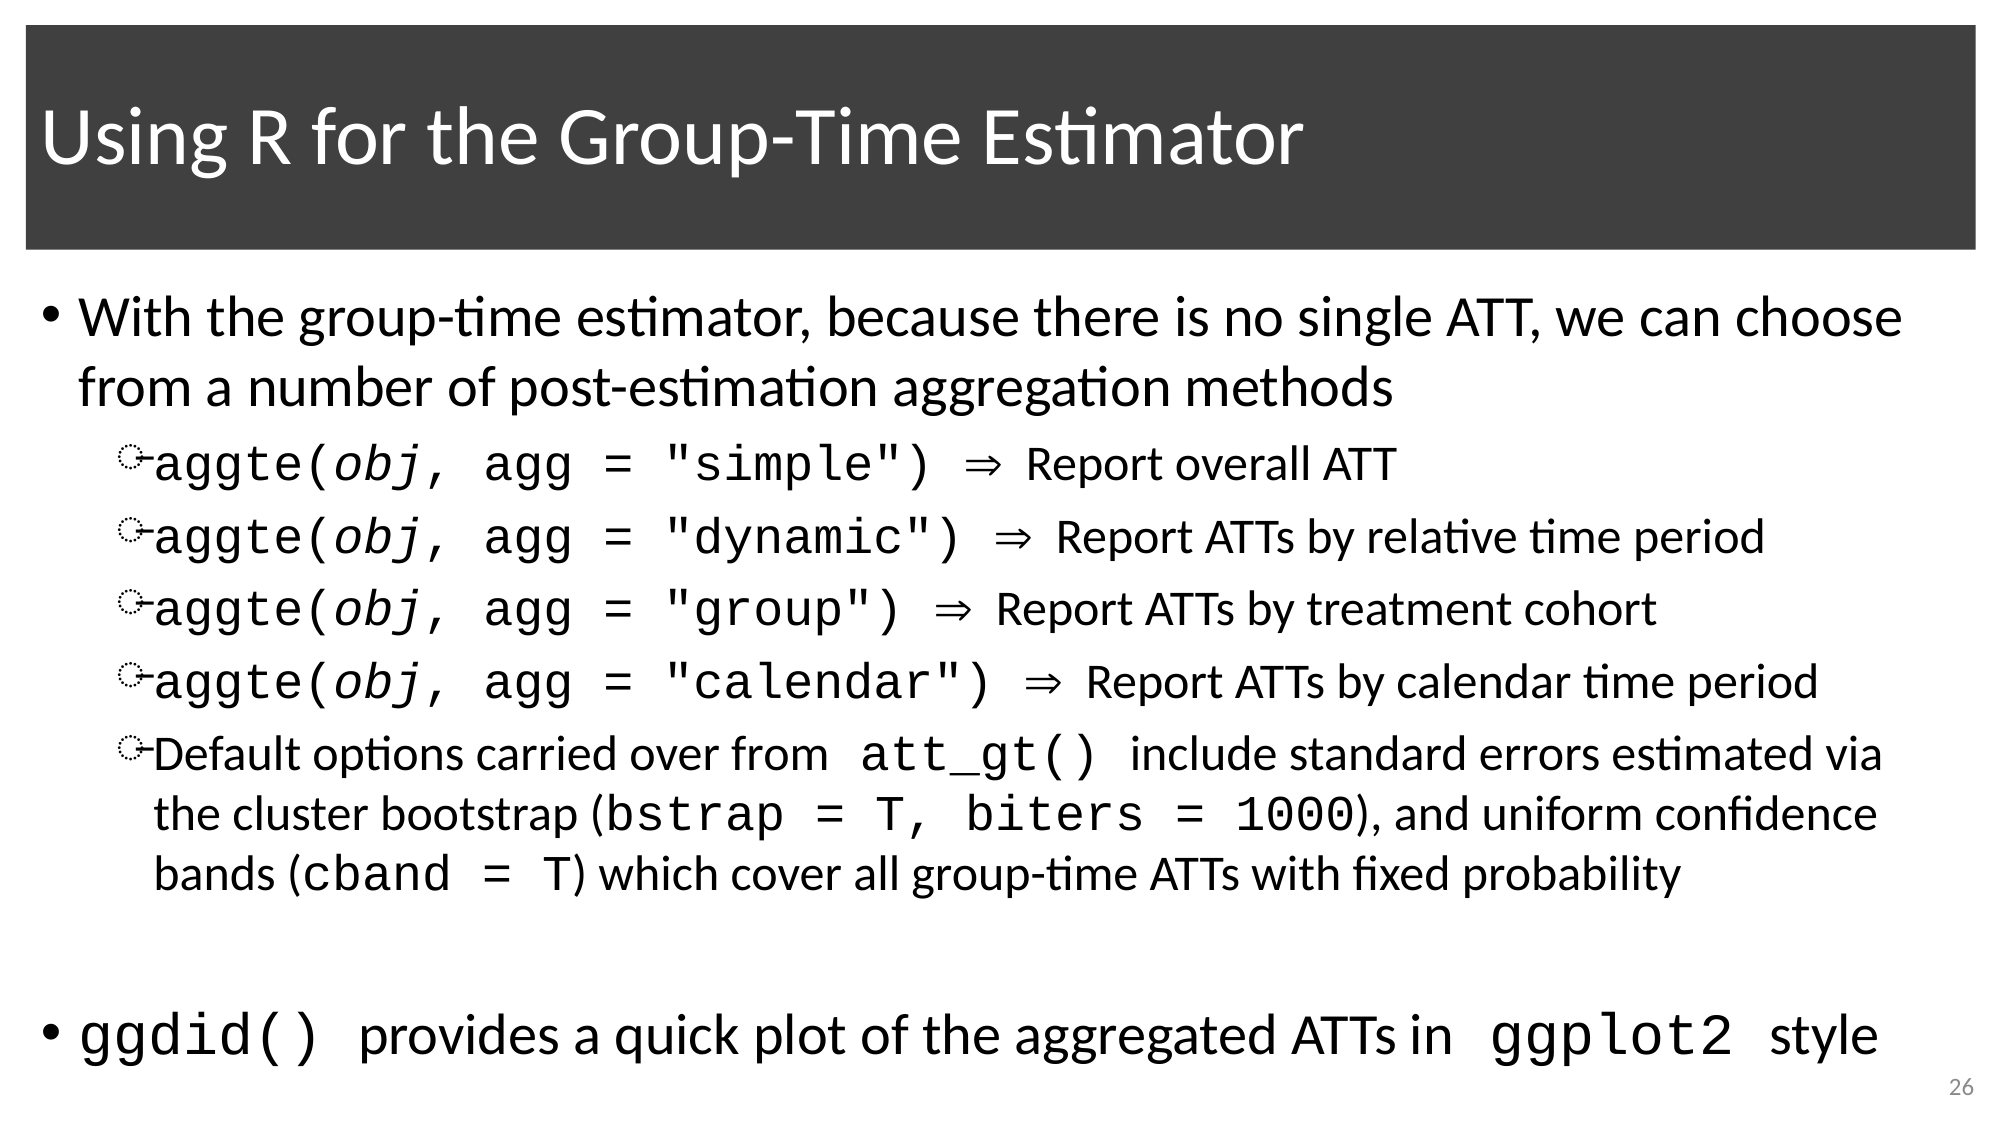

# Using R for the Group-Time Estimator
With the group-time estimator, because there is no single ATT, we can choose from a number of post-estimation aggregation methods
aggte(obj, agg = "simple") ⇒  Report overall ATT
aggte(obj, agg = "dynamic") ⇒  Report ATTs by relative time period
aggte(obj, agg = "group") ⇒  Report ATTs by treatment cohort
aggte(obj, agg = "calendar") ⇒  Report ATTs by calendar time period
Default options carried over from att_gt() include standard errors estimated via the cluster bootstrap (bstrap = T, biters = 1000), and uniform confidence bands (cband = T) which cover all group-time ATTs with fixed probability

ggdid() provides a quick plot of the aggregated ATTs in ggplot2 style
26